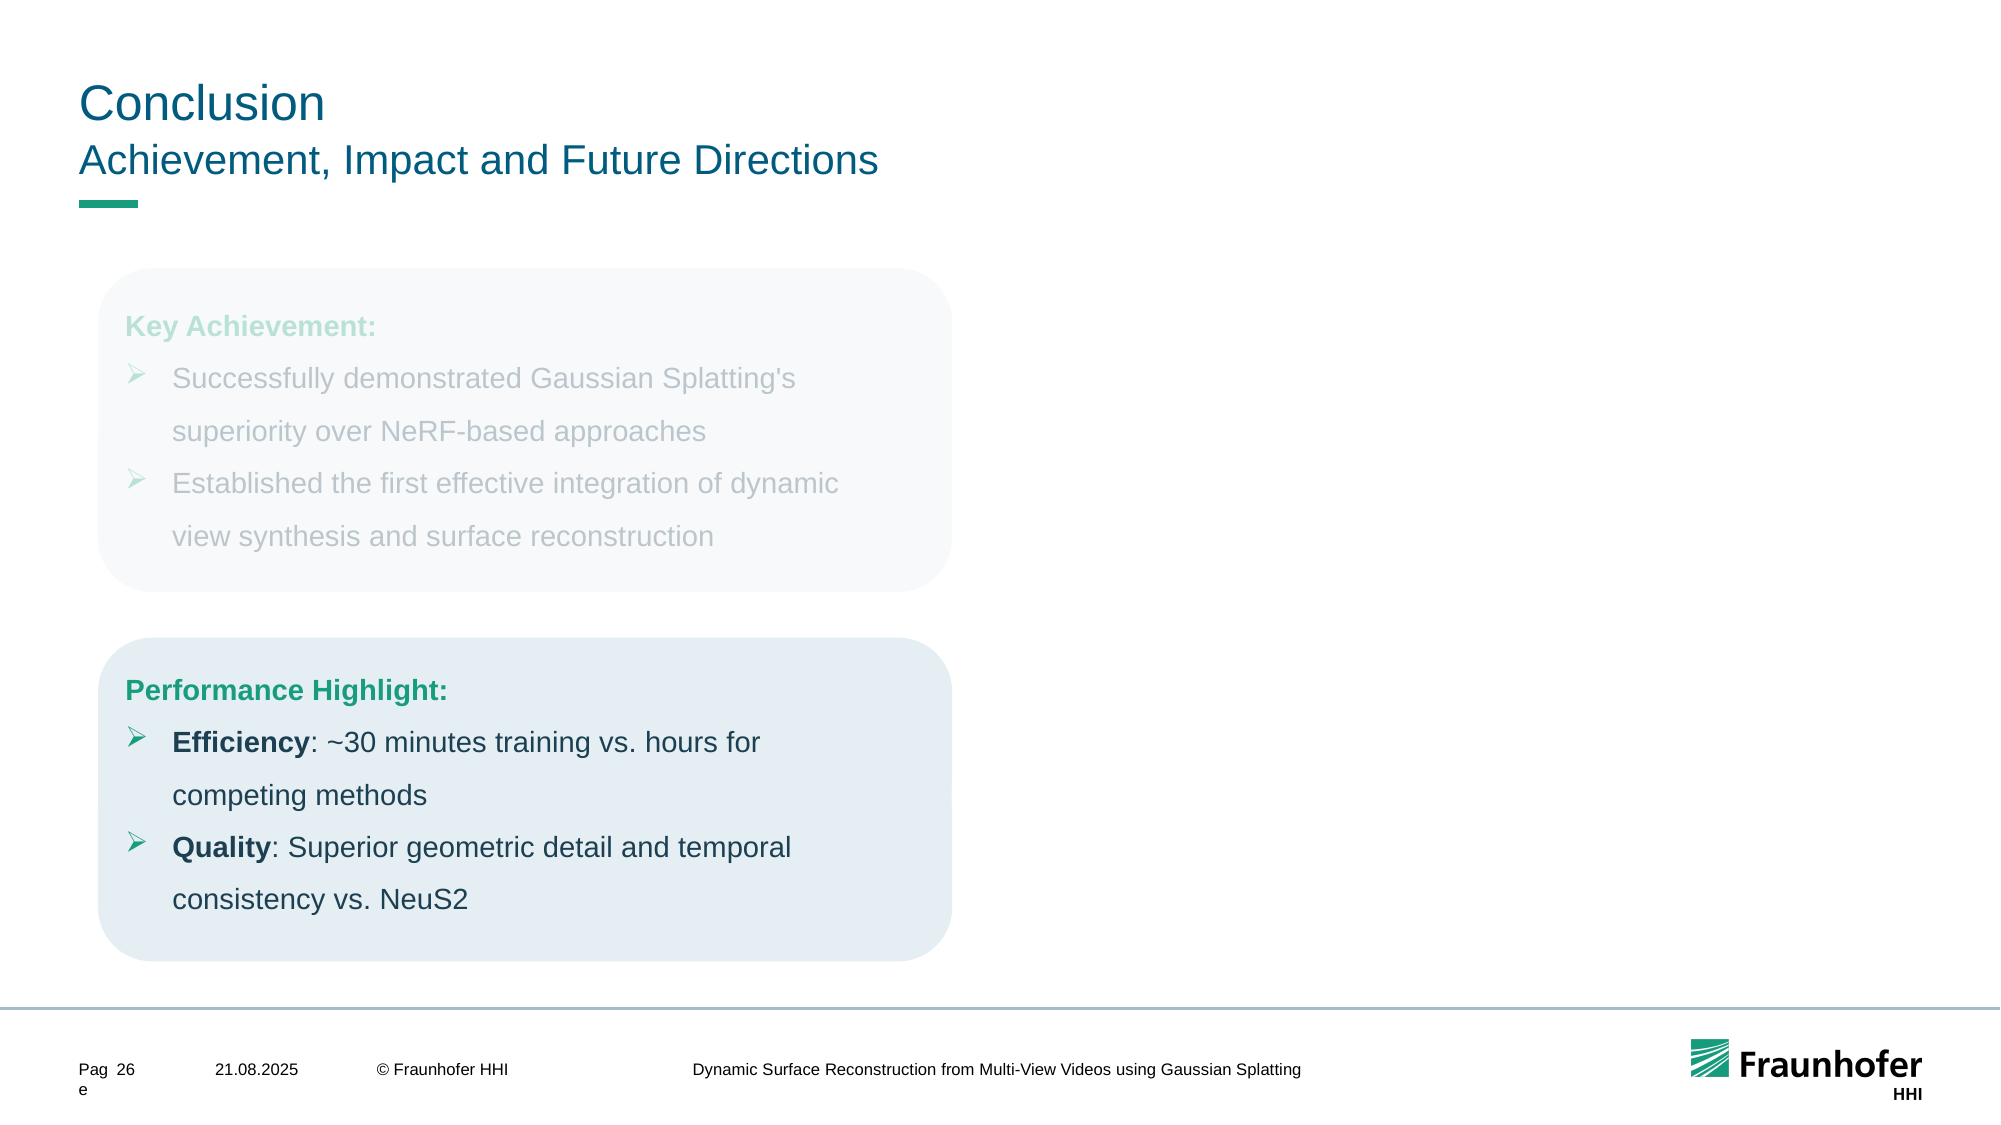

# Conclusion
Achievement, Impact and Future Directions

Key Achievement:
Successfully demonstrated Gaussian Splatting's superiority over NeRF-based approaches
Established the first effective integration of dynamic view synthesis and surface reconstruction

Performance Highlight:
Efficiency: ~30 minutes training vs. hours for competing methods
Quality: Superior geometric detail and temporal consistency vs. NeuS2
26
21.08.2025
© Fraunhofer HHI